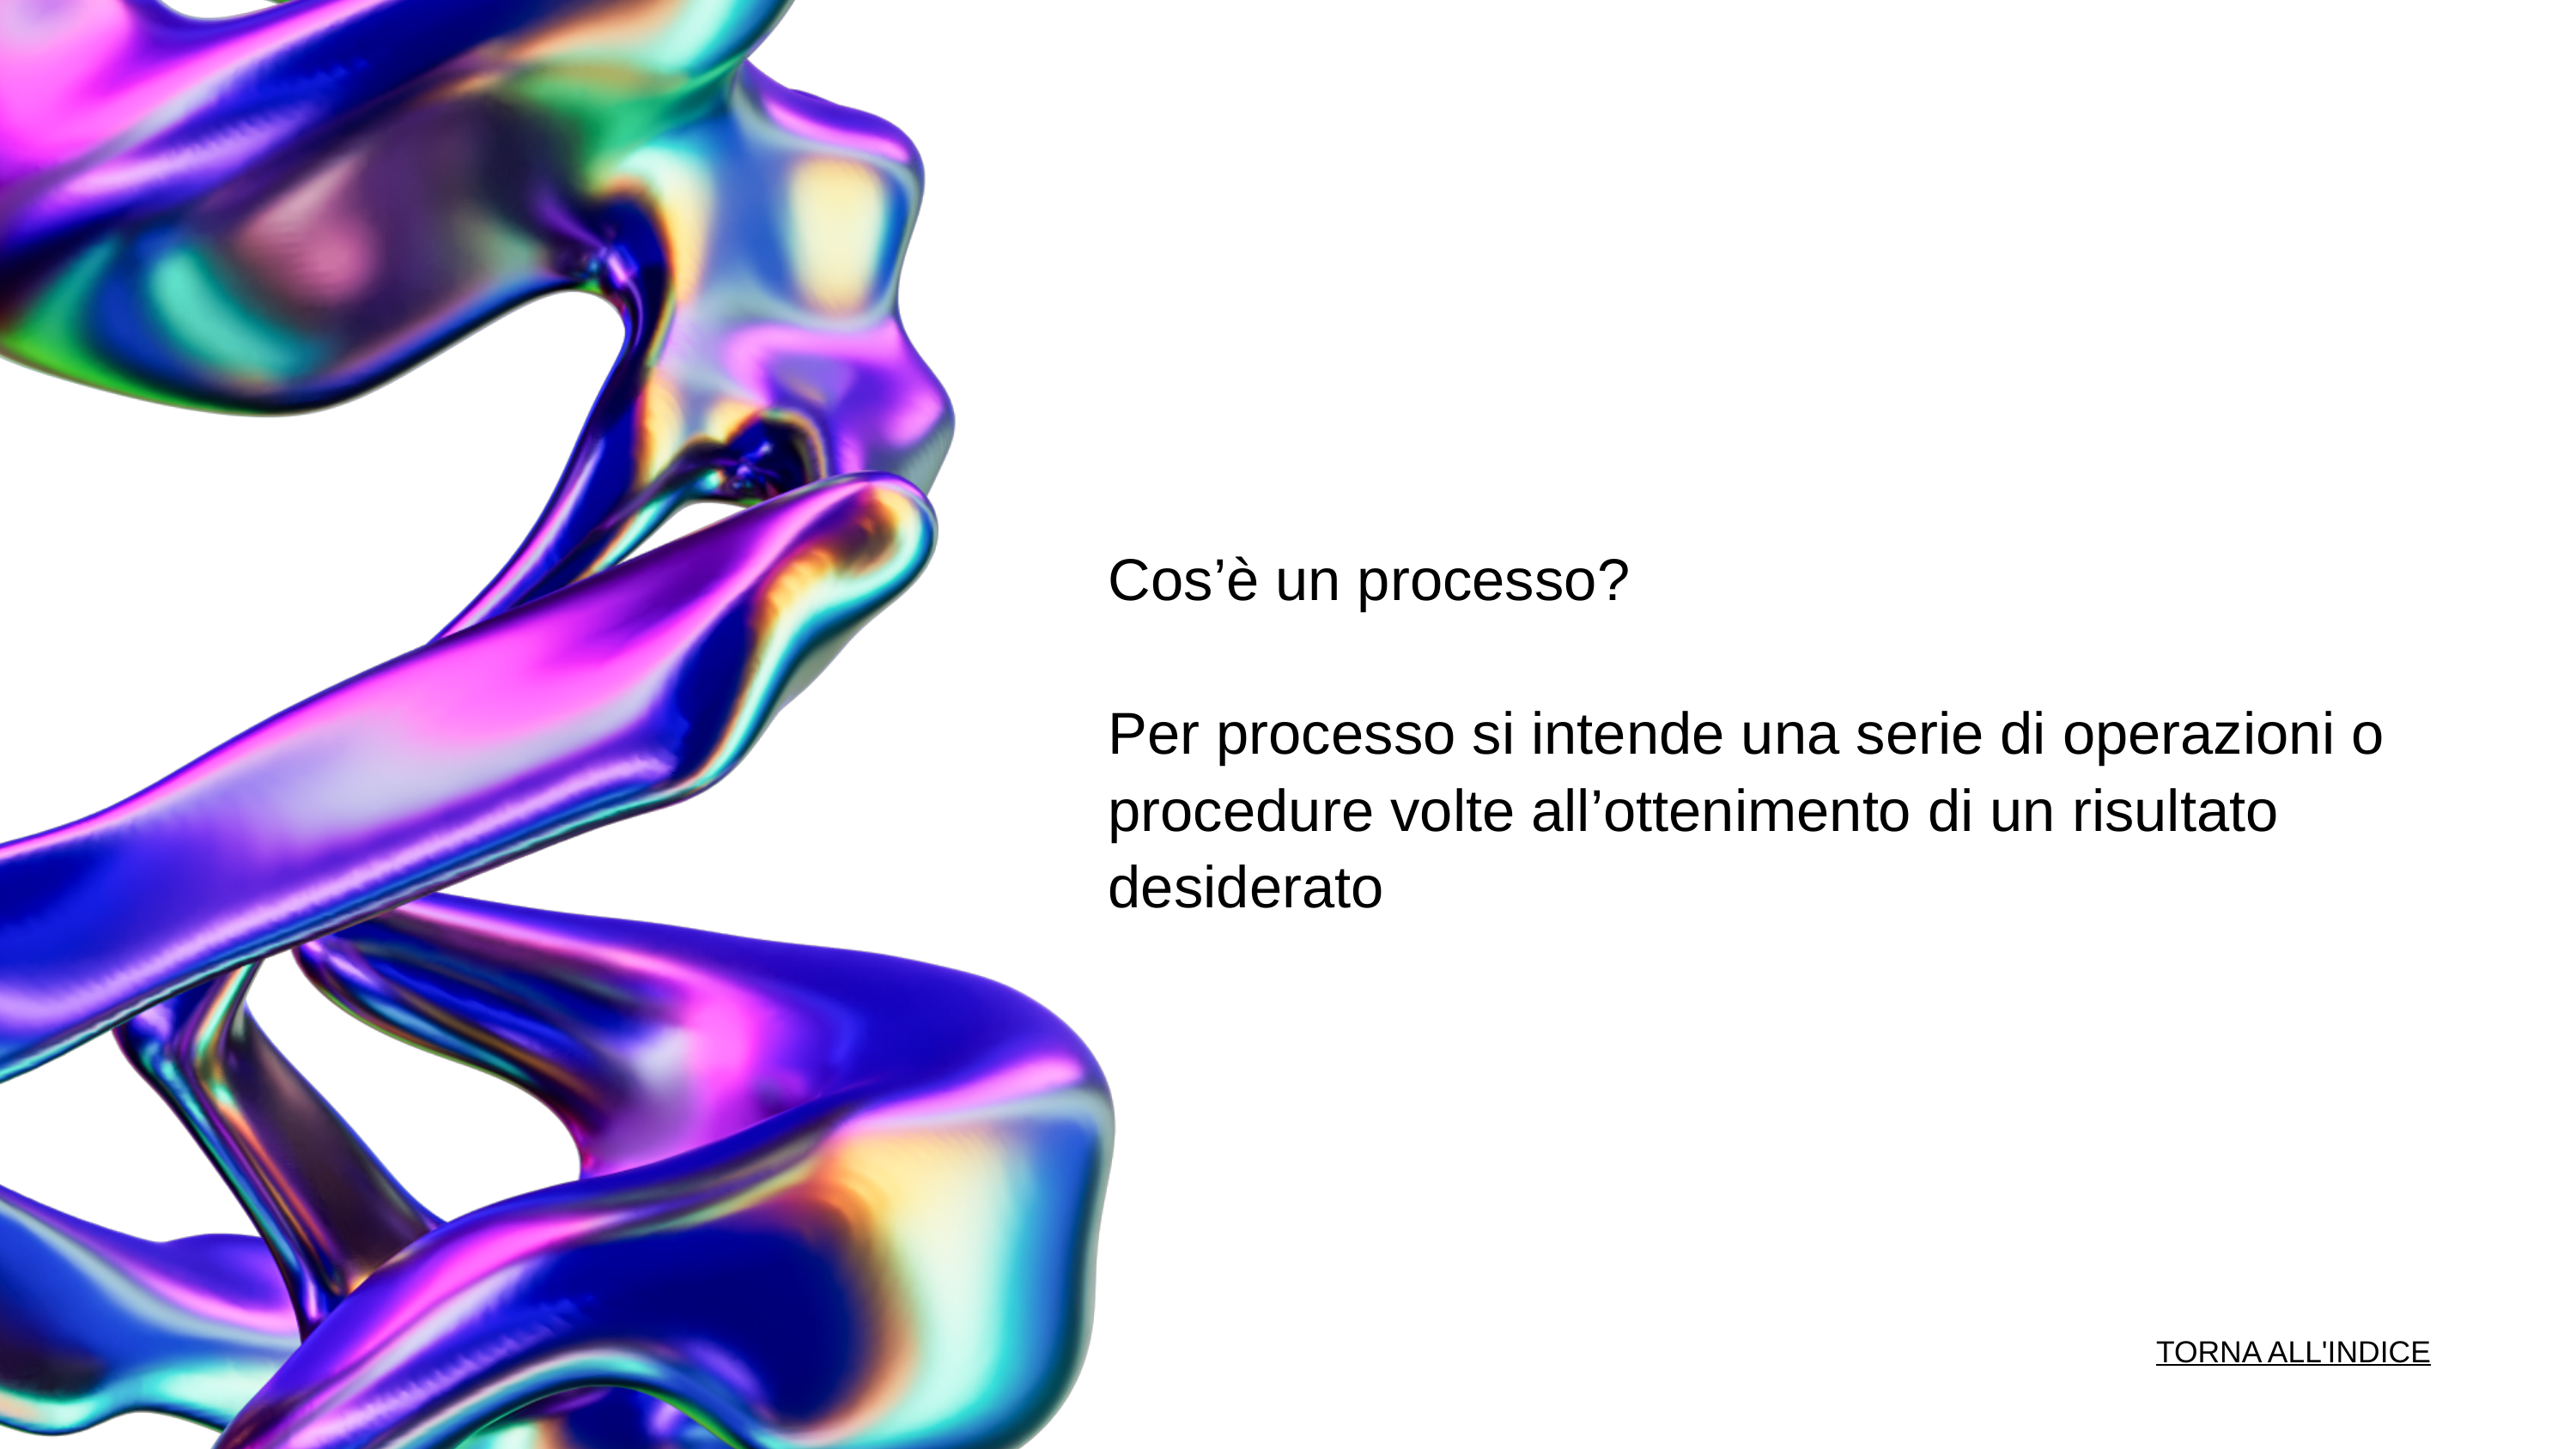

Cos’è un processo?

Per processo si intende una serie di operazioni o procedure volte all’ottenimento di un risultato desiderato
TORNA ALL'INDICE